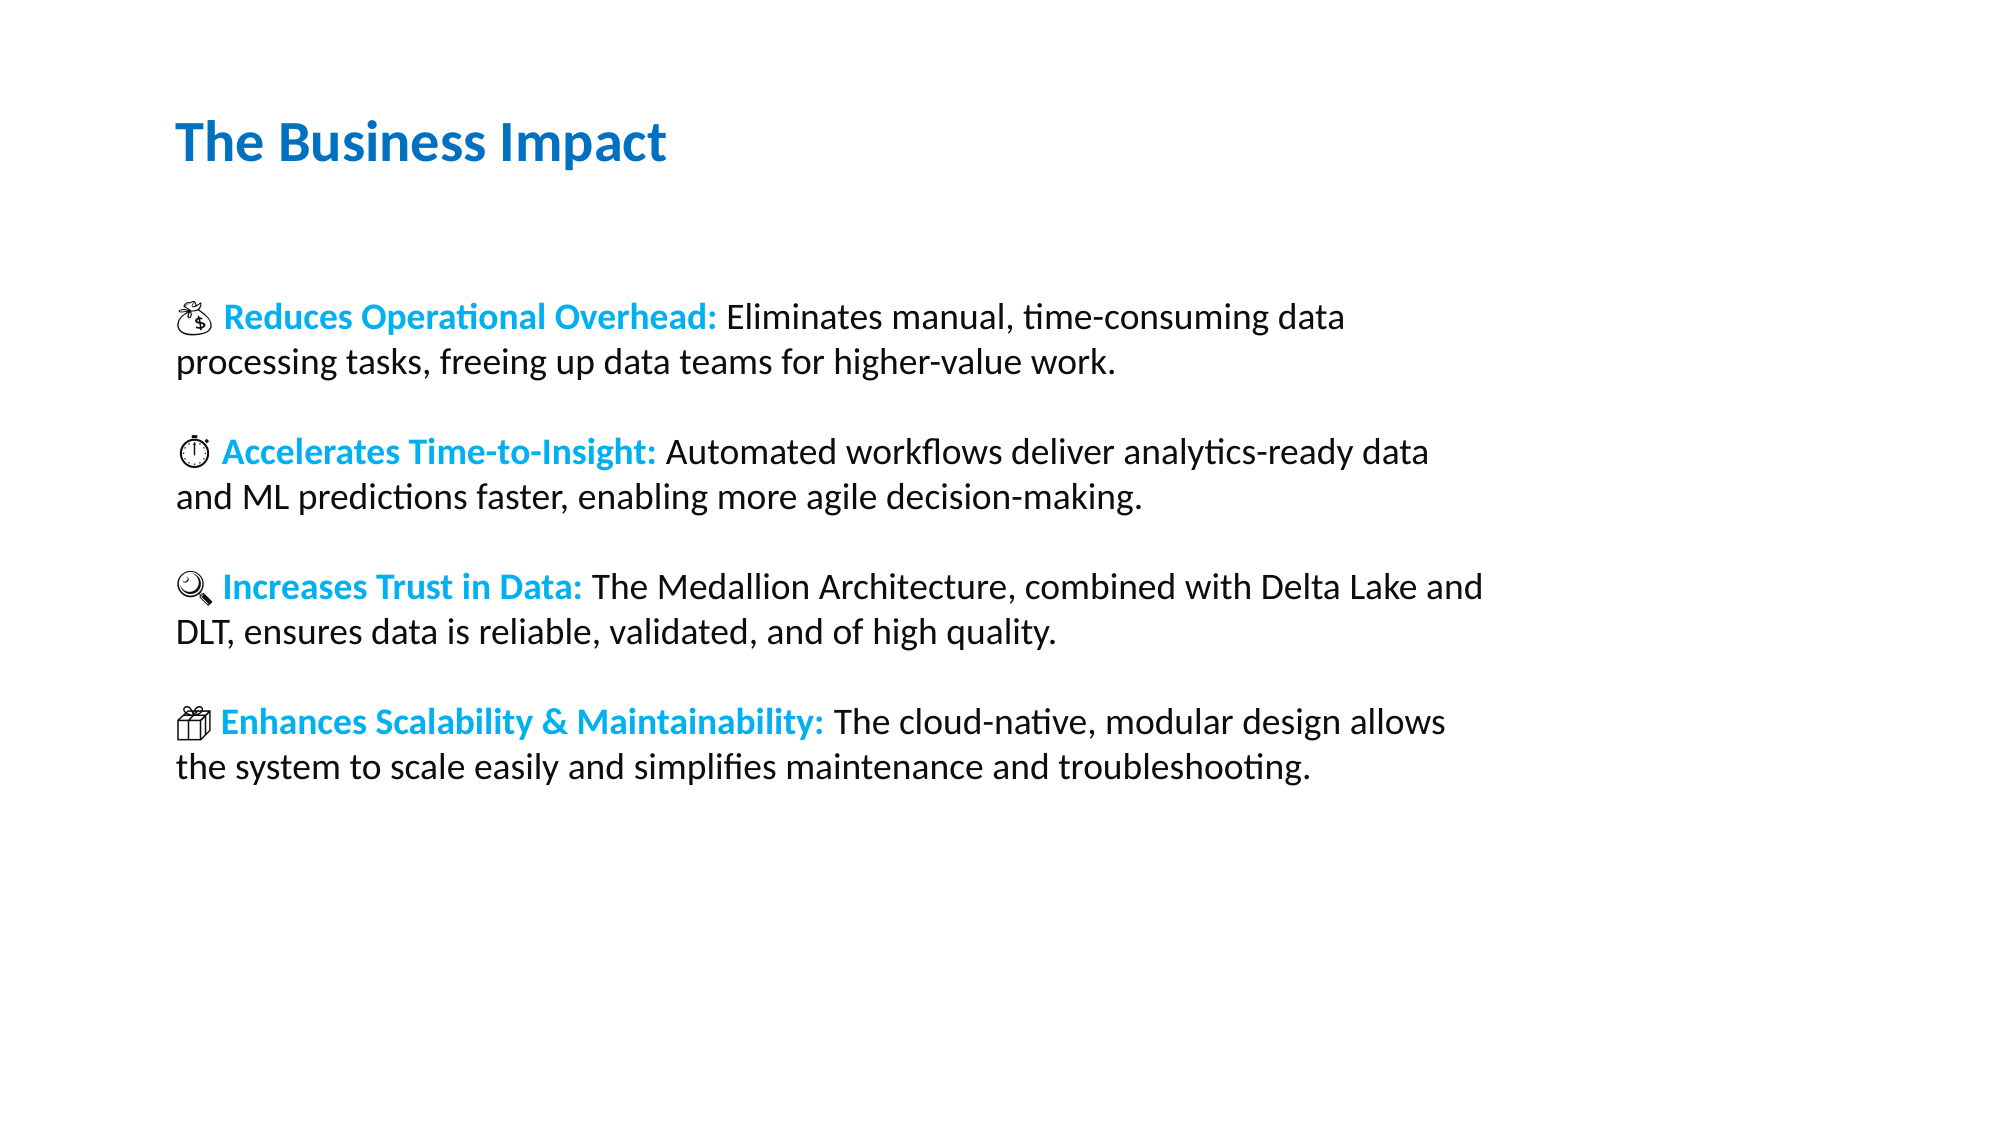

The Business Impact

💰 Reduces Operational Overhead: Eliminates manual, time-consuming data processing tasks, freeing up data teams for higher-value work.

⏱️ Accelerates Time-to-Insight: Automated workflows deliver analytics-ready data and ML predictions faster, enabling more agile decision-making.

🔍 Increases Trust in Data: The Medallion Architecture, combined with Delta Lake and DLT, ensures data is reliable, validated, and of high quality.

📦 Enhances Scalability & Maintainability: The cloud-native, modular design allows the system to scale easily and simplifies maintenance and troubleshooting.